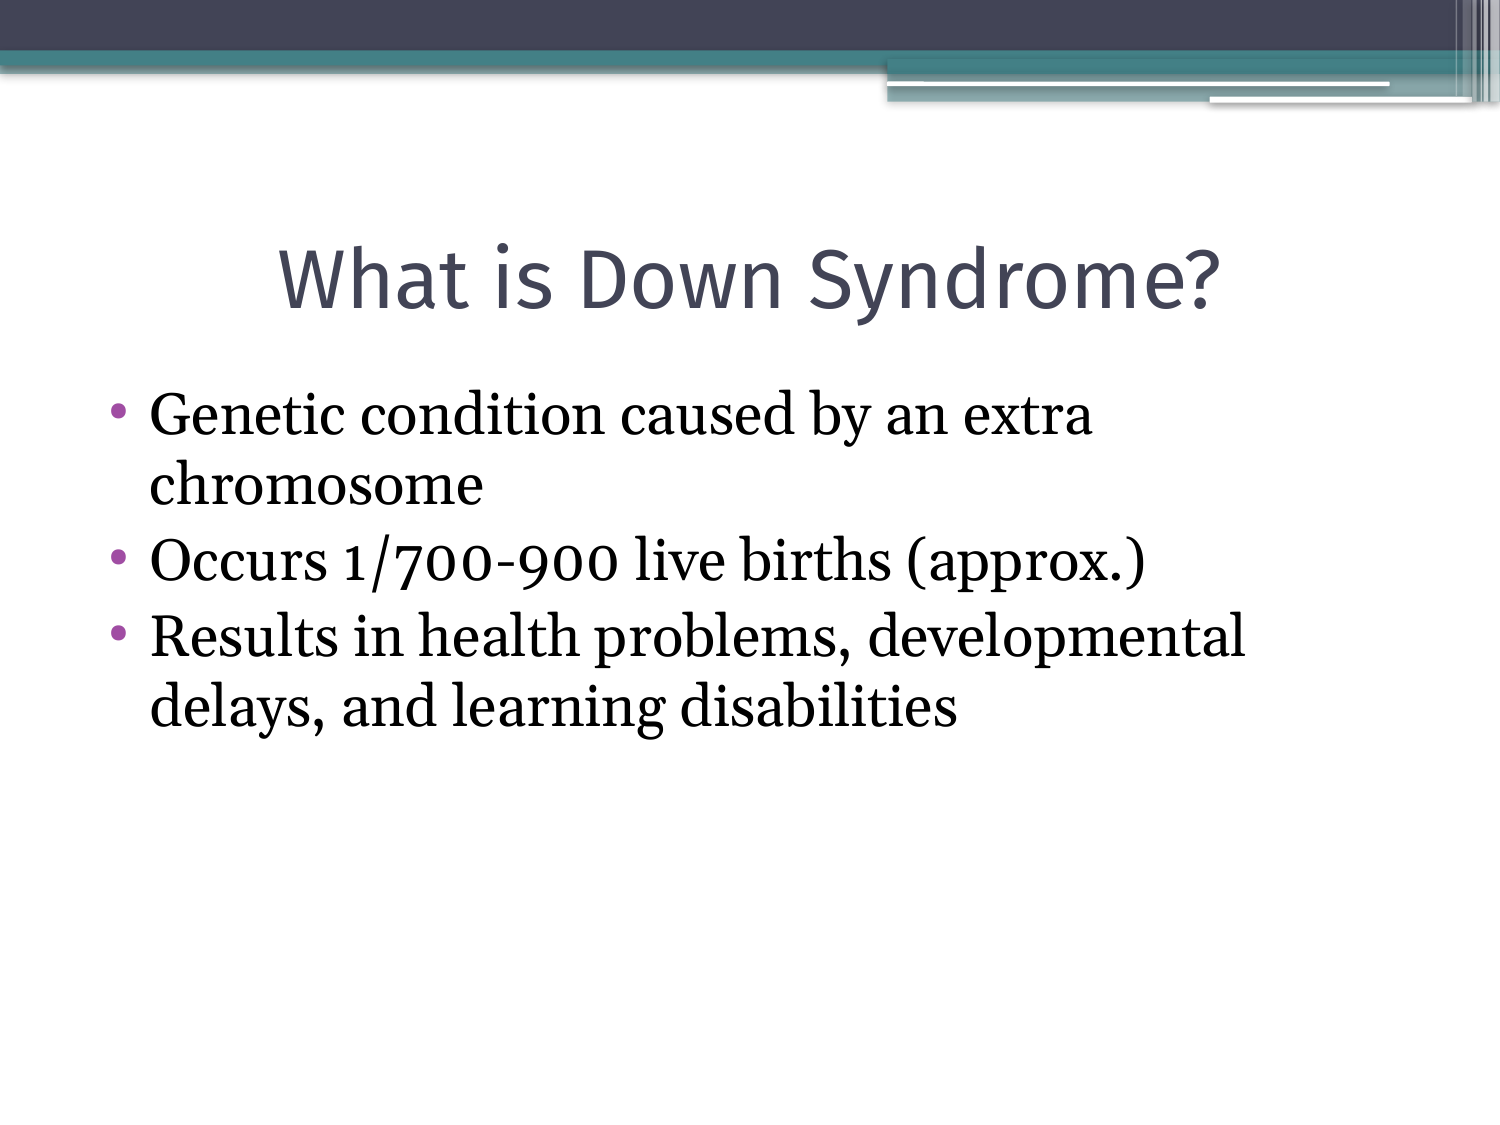

# What is Down Syndrome?
Genetic condition caused by an extra chromosome
Occurs 1/700-900 live births (approx.)
Results in health problems, developmental delays, and learning disabilities